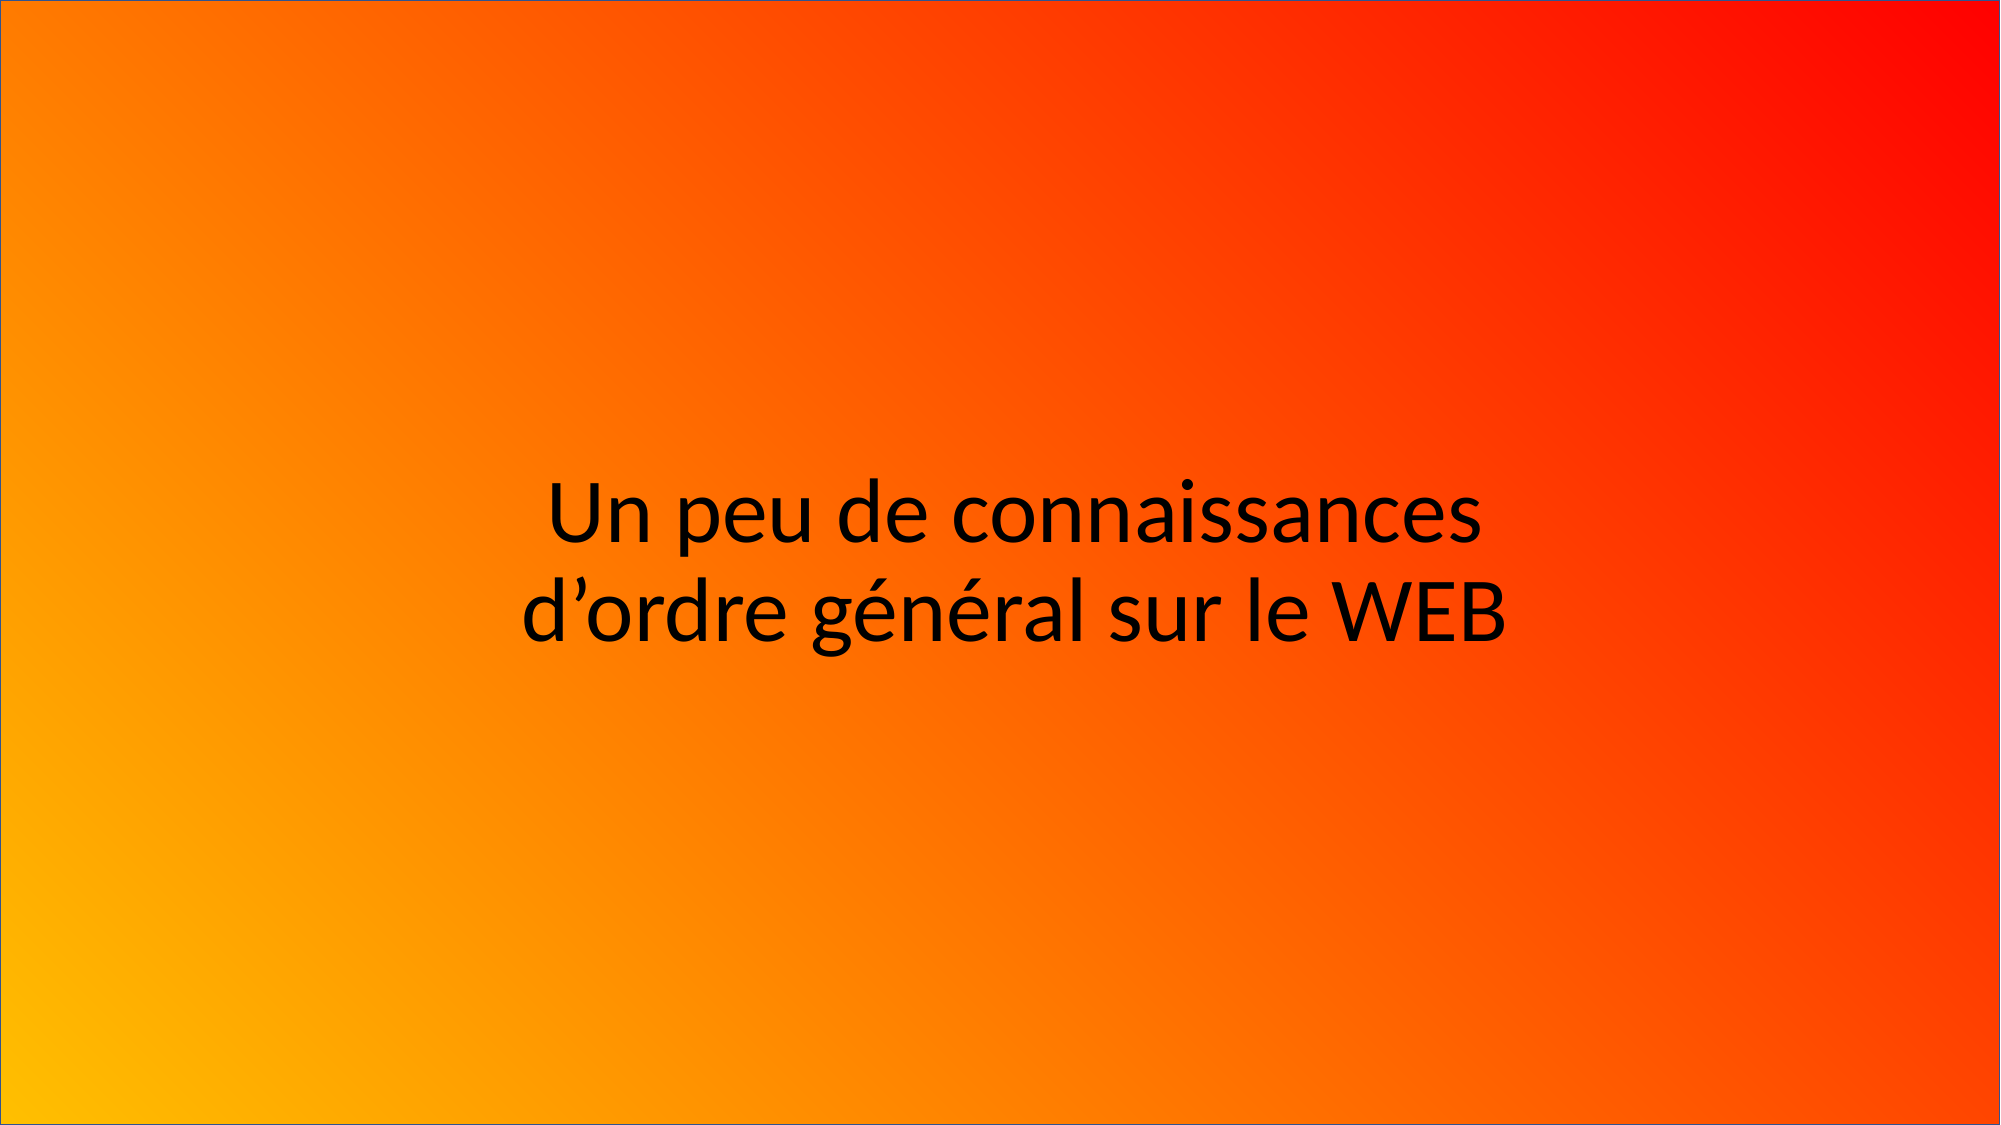

# Un peu de connaissances d’ordre général sur le WEB